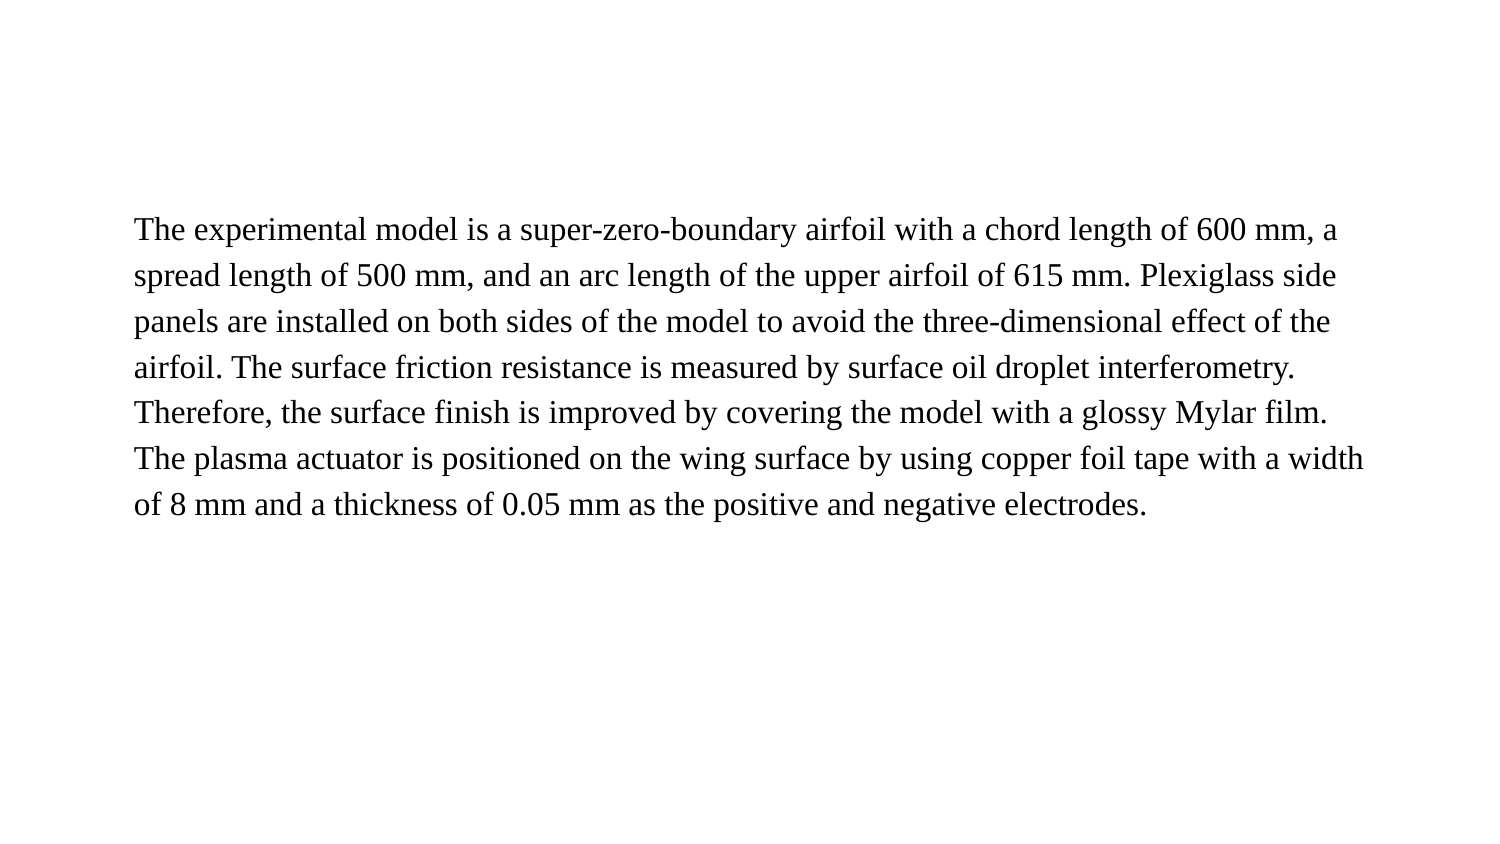

The experimental model is a super-zero-boundary airfoil with a chord length of 600 mm, a spread length of 500 mm, and an arc length of the upper airfoil of 615 mm. Plexiglass side panels are installed on both sides of the model to avoid the three-dimensional effect of the airfoil. The surface friction resistance is measured by surface oil droplet interferometry. Therefore, the surface finish is improved by covering the model with a glossy Mylar film.
The plasma actuator is positioned on the wing surface by using copper foil tape with a width of 8 mm and a thickness of 0.05 mm as the positive and negative electrodes.